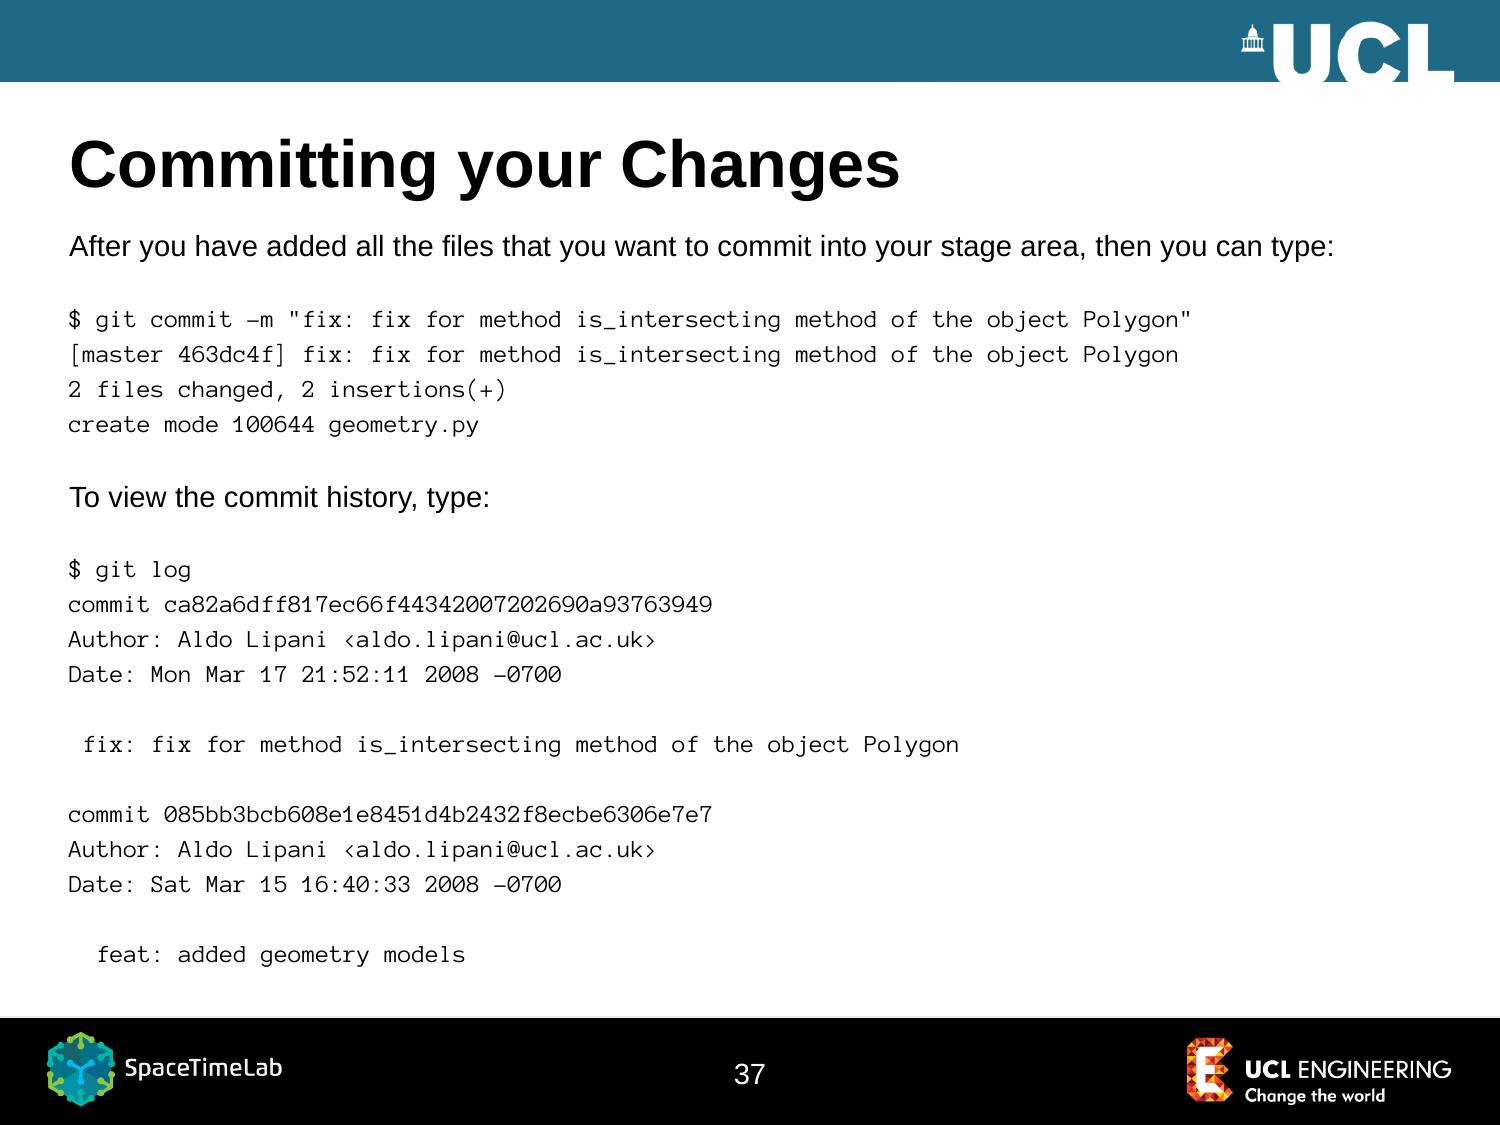

# Committing your Changes
After you have added all the files that you want to commit into your stage area, then you can type:

$ git commit -m "fix: fix for method is_intersecting method of the object Polygon"
[master 463dc4f] fix: fix for method is_intersecting method of the object Polygon
2 files changed, 2 insertions(+)
create mode 100644 geometry.py

To view the commit history, type:

$ git log
commit ca82a6dff817ec66f44342007202690a93763949
Author: Aldo Lipani <aldo.lipani@ucl.ac.uk>
Date: Mon Mar 17 21:52:11 2008 -0700

 fix: fix for method is_intersecting method of the object Polygon

commit 085bb3bcb608e1e8451d4b2432f8ecbe6306e7e7
Author: Aldo Lipani <aldo.lipani@ucl.ac.uk>
Date: Sat Mar 15 16:40:33 2008 -0700

  feat: added geometry models
38